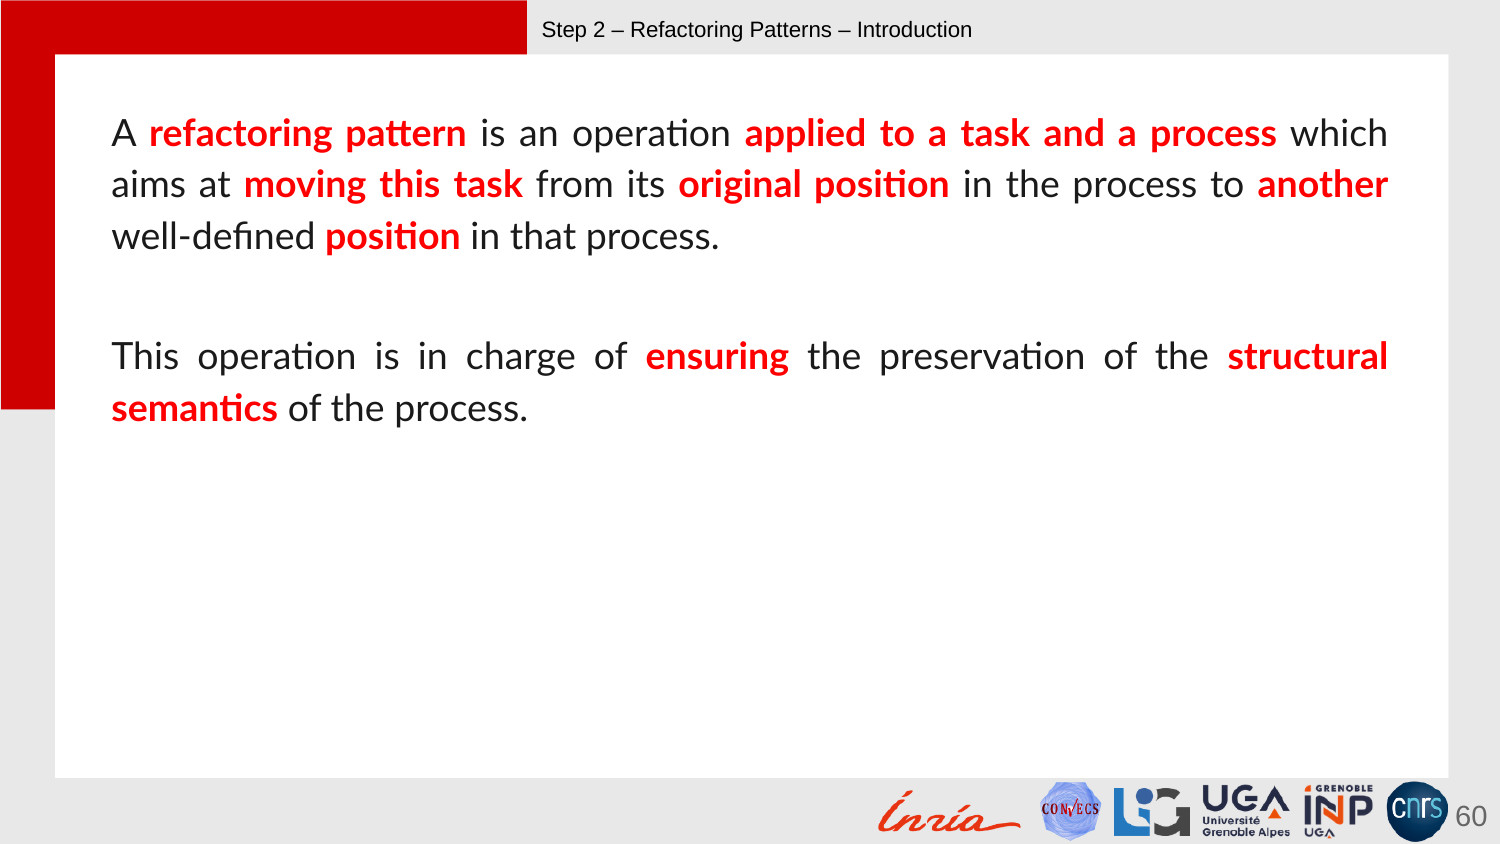

# Step 2 – Refactoring Patterns – Introduction
A refactoring pattern is an operation applied to a task and a process which aims at moving this task from its original position in the process to another well-defined position in that process.
This operation is in charge of ensuring the preservation of the structural semantics of the process.
60